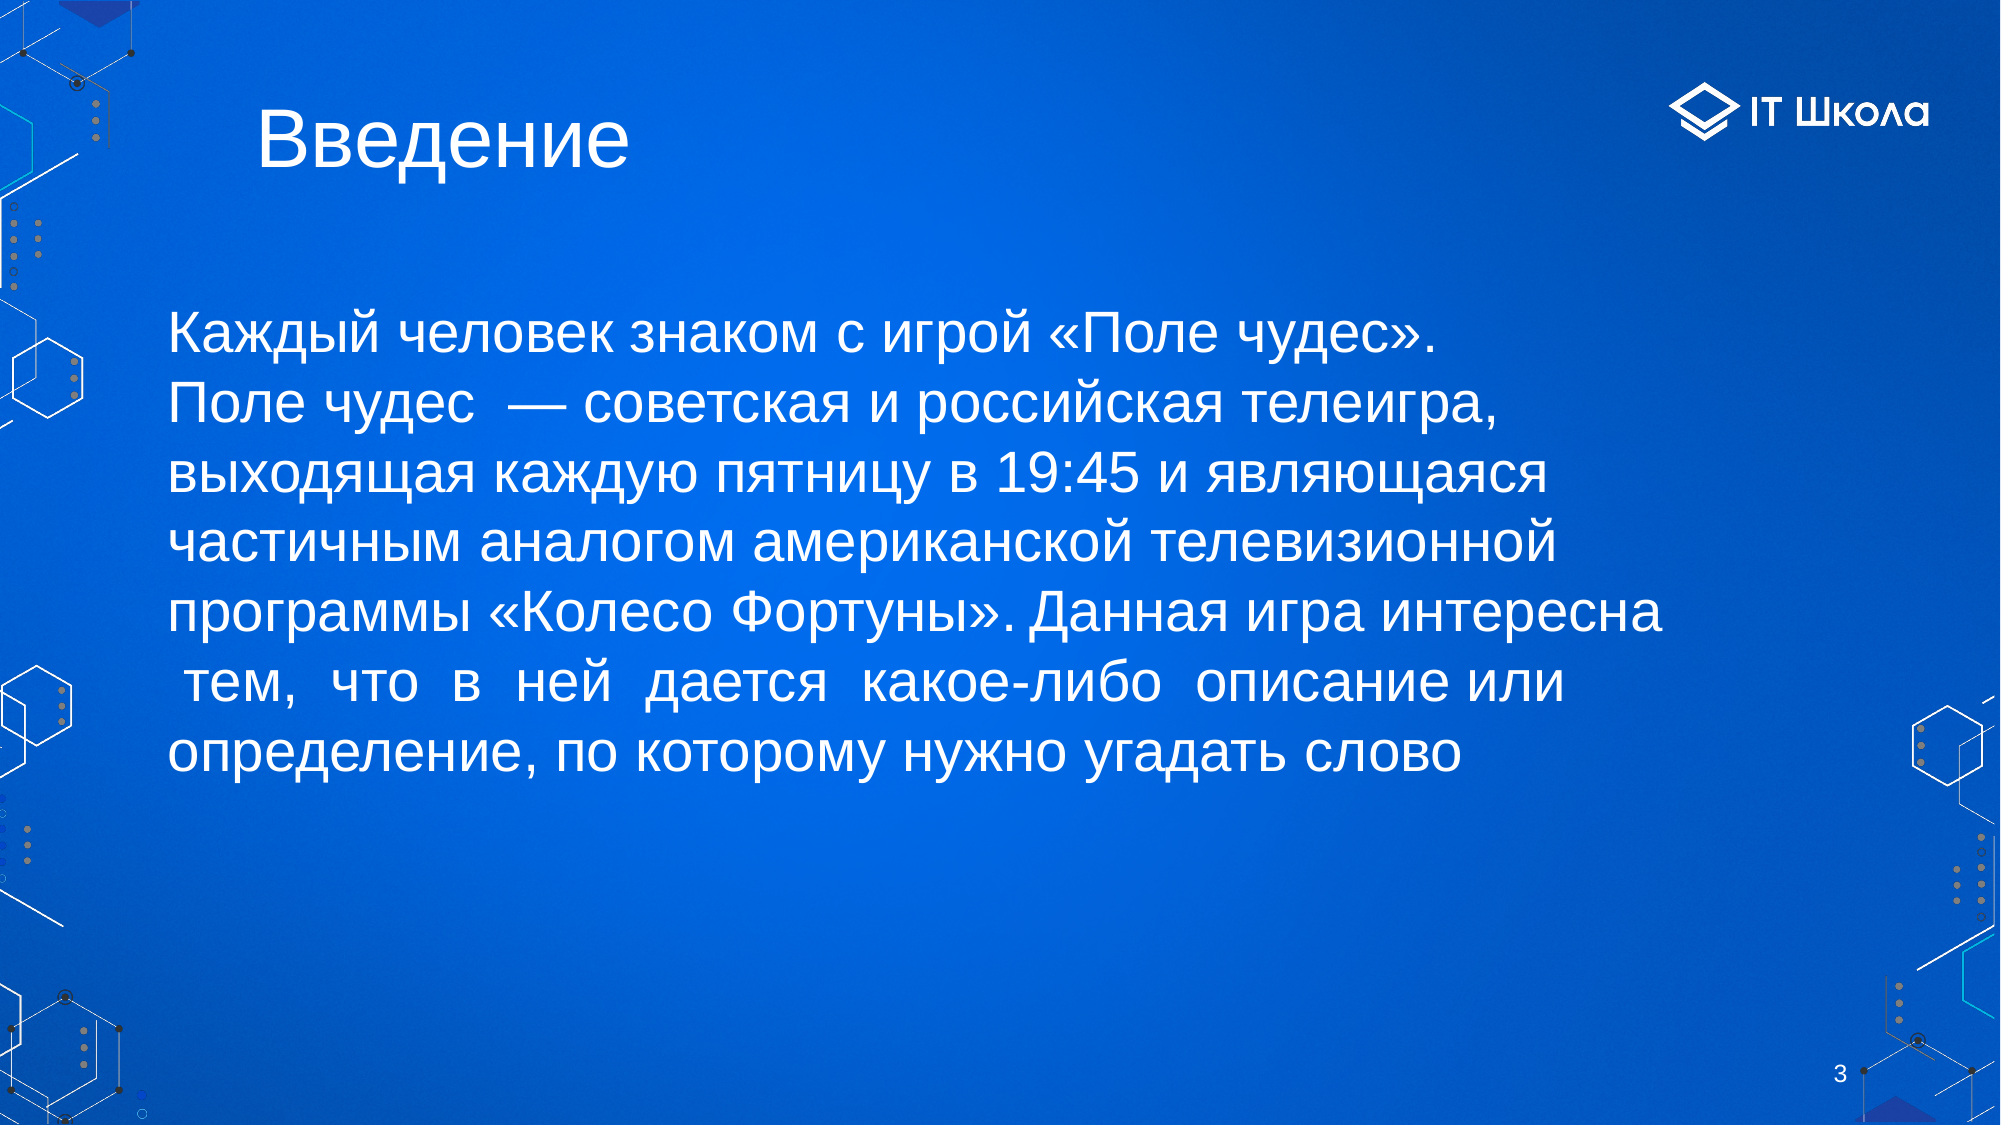

# Введение
Каждый человек знаком с игрой «Поле чудес».
Поле чудес  — советская и российская телеигра, выходящая каждую пятницу в 19:45 и являющаяся частичным аналогом американской телевизионной программы «Колесо Фортуны». Данная игра интересна  тем,  что  в  ней  дается  какое-либо  описание или определение, по которому нужно угадать слово

3